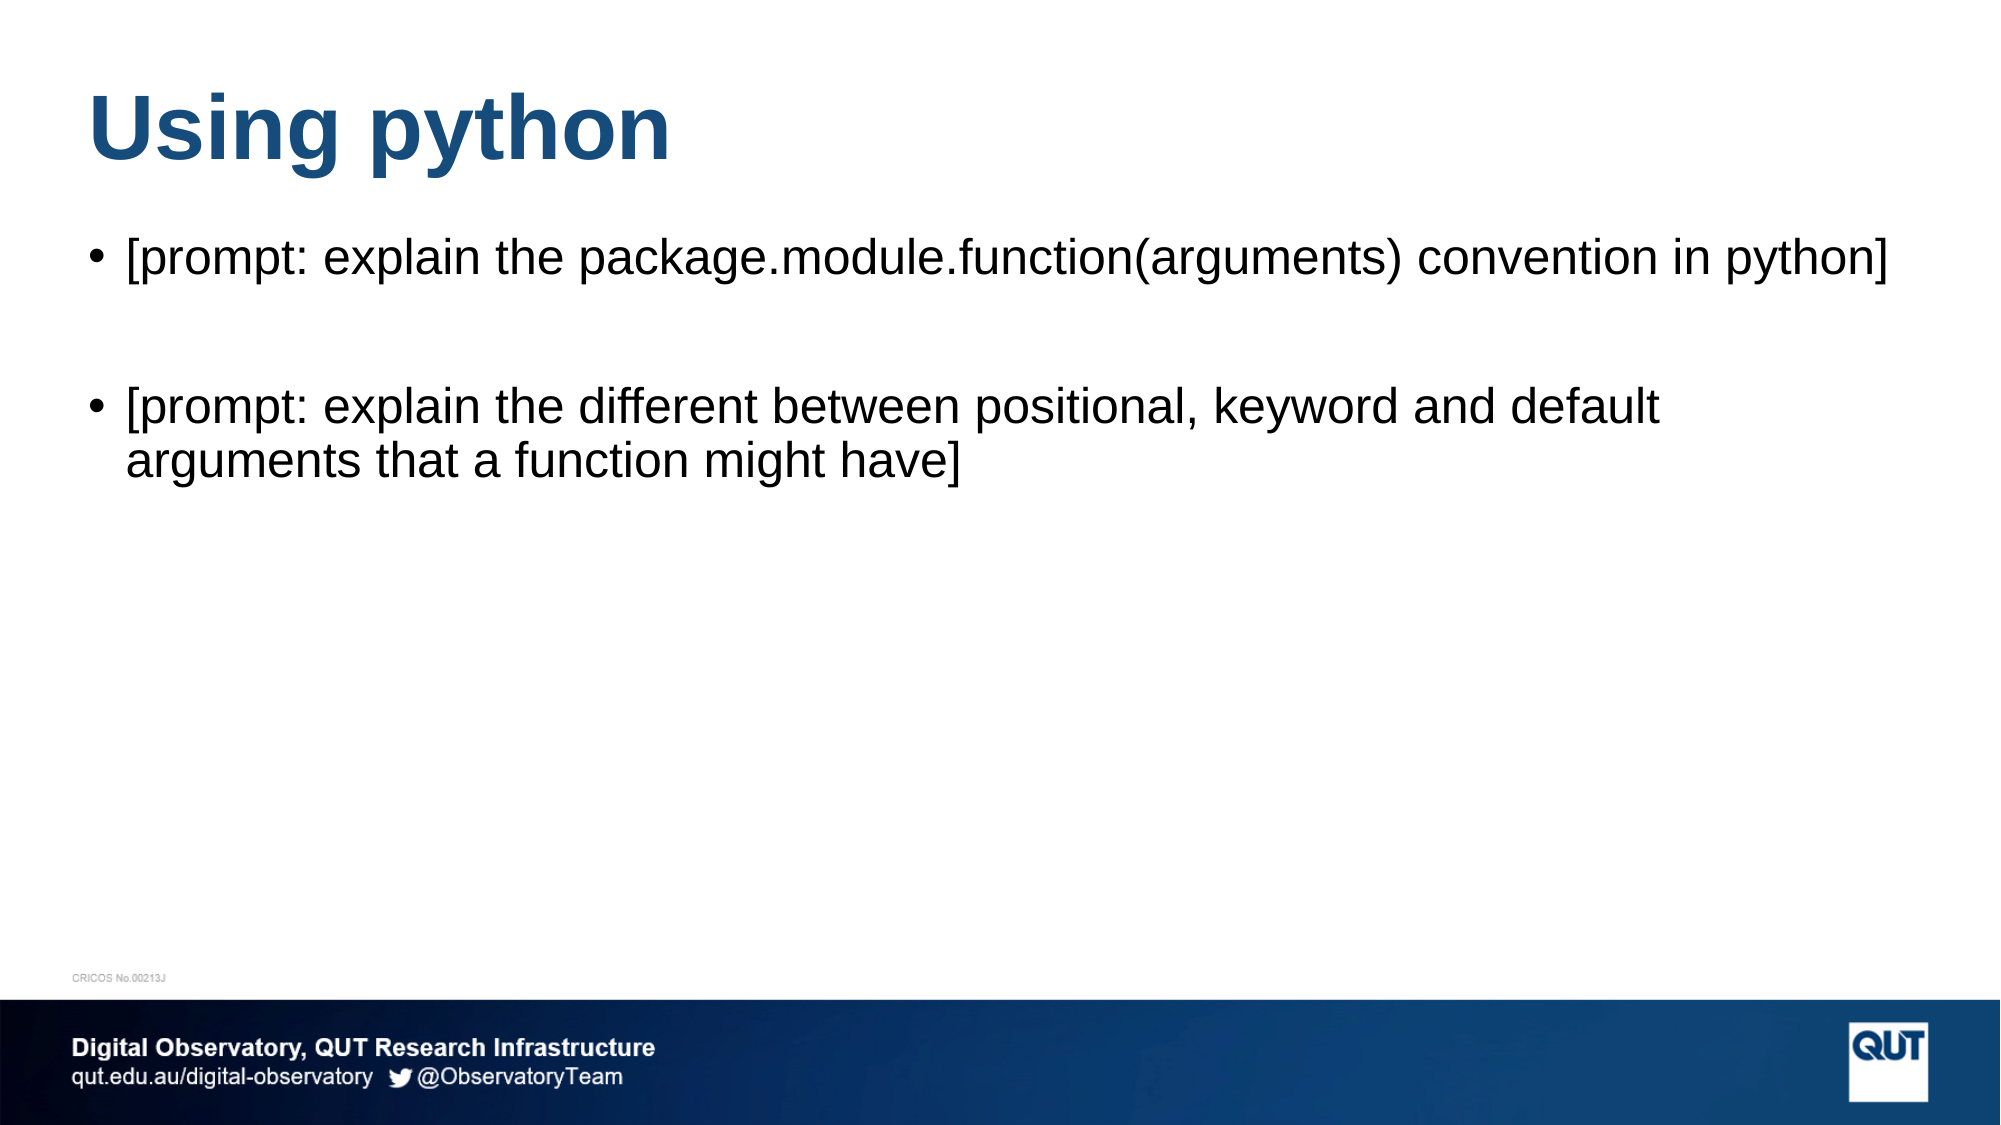

# Using python
[prompt: explain the package.module.function(arguments) convention in python]

[prompt: explain the different between positional, keyword and default arguments that a function might have]